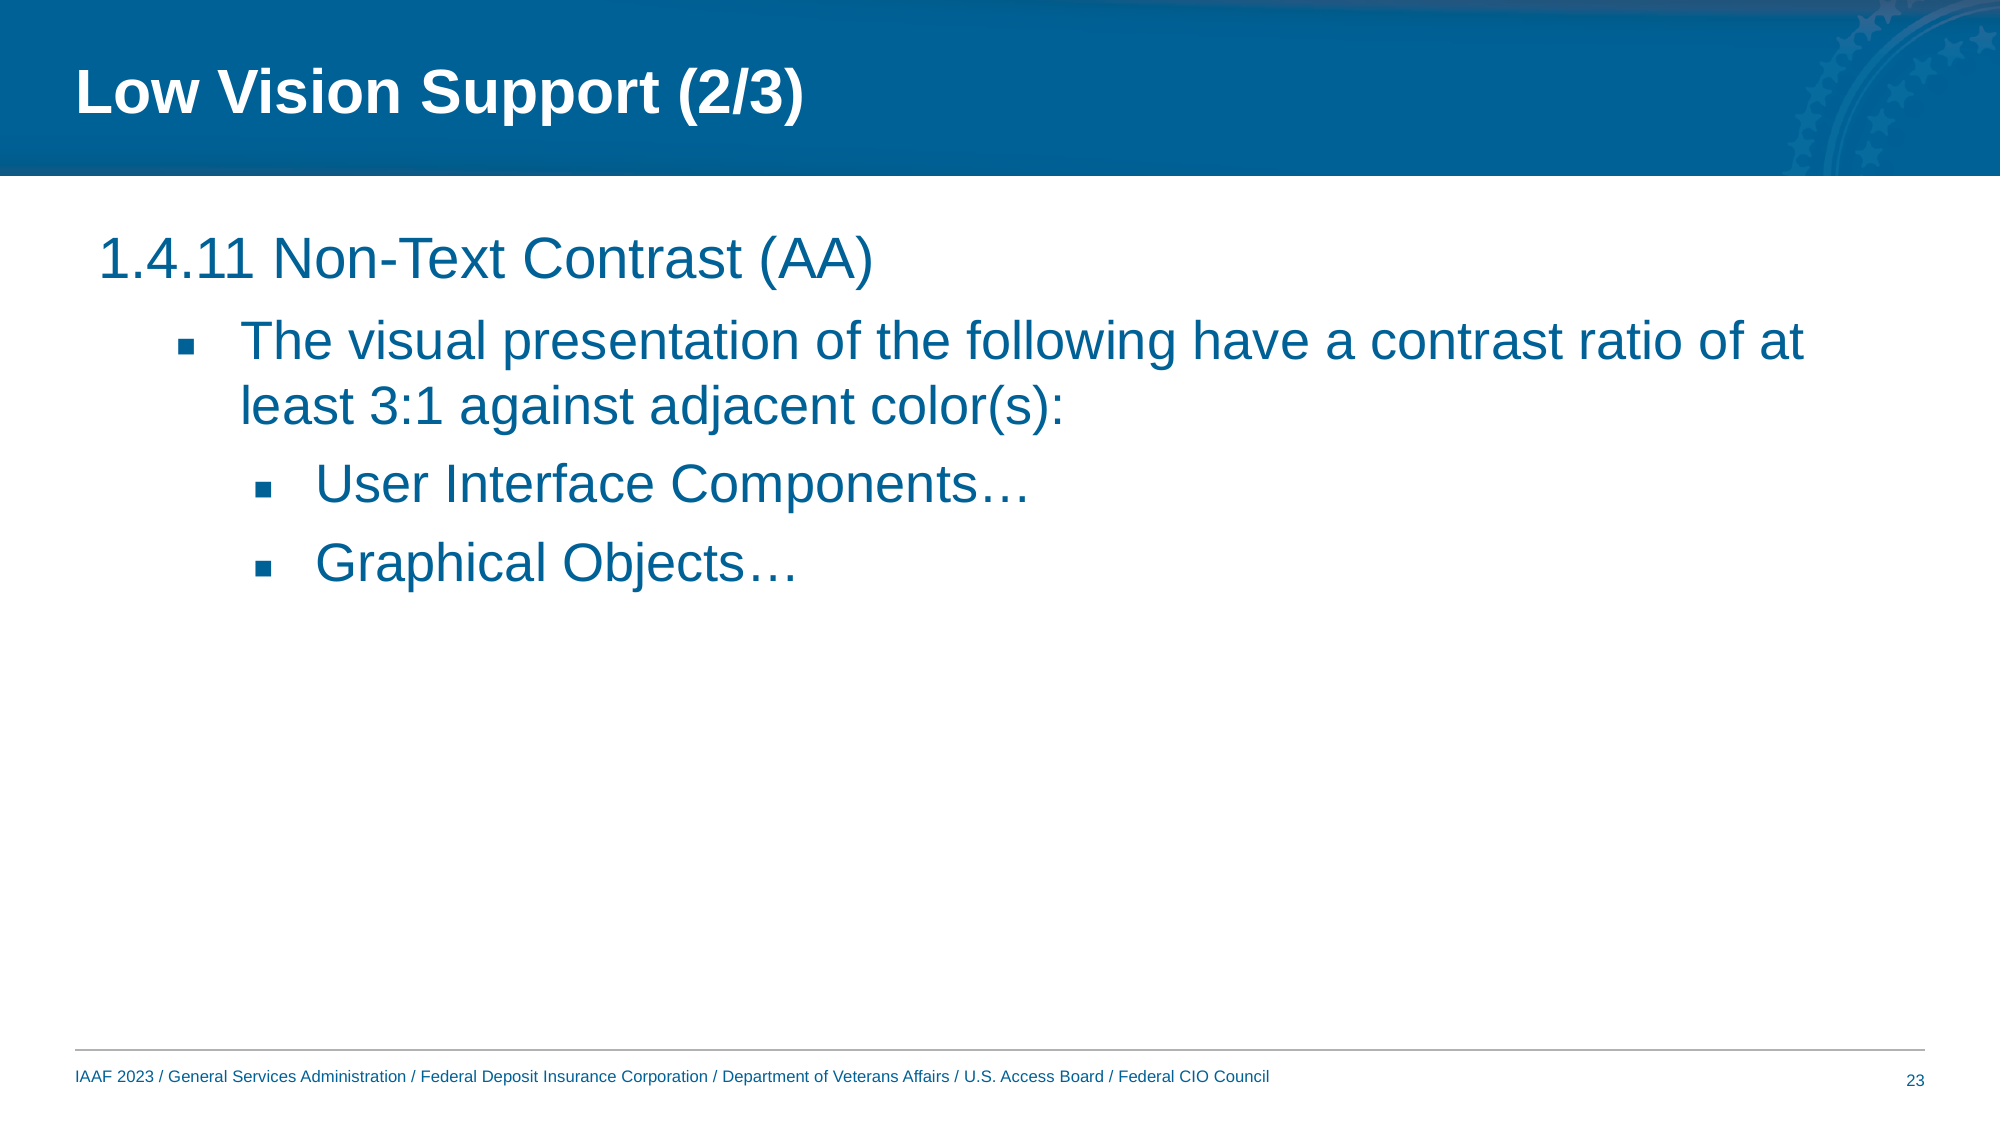

# Low Vision Support (2/3)
1.4.11 Non-Text Contrast (AA)
The visual presentation of the following have a contrast ratio of at least 3:1 against adjacent color(s):
User Interface Components…
Graphical Objects…
23